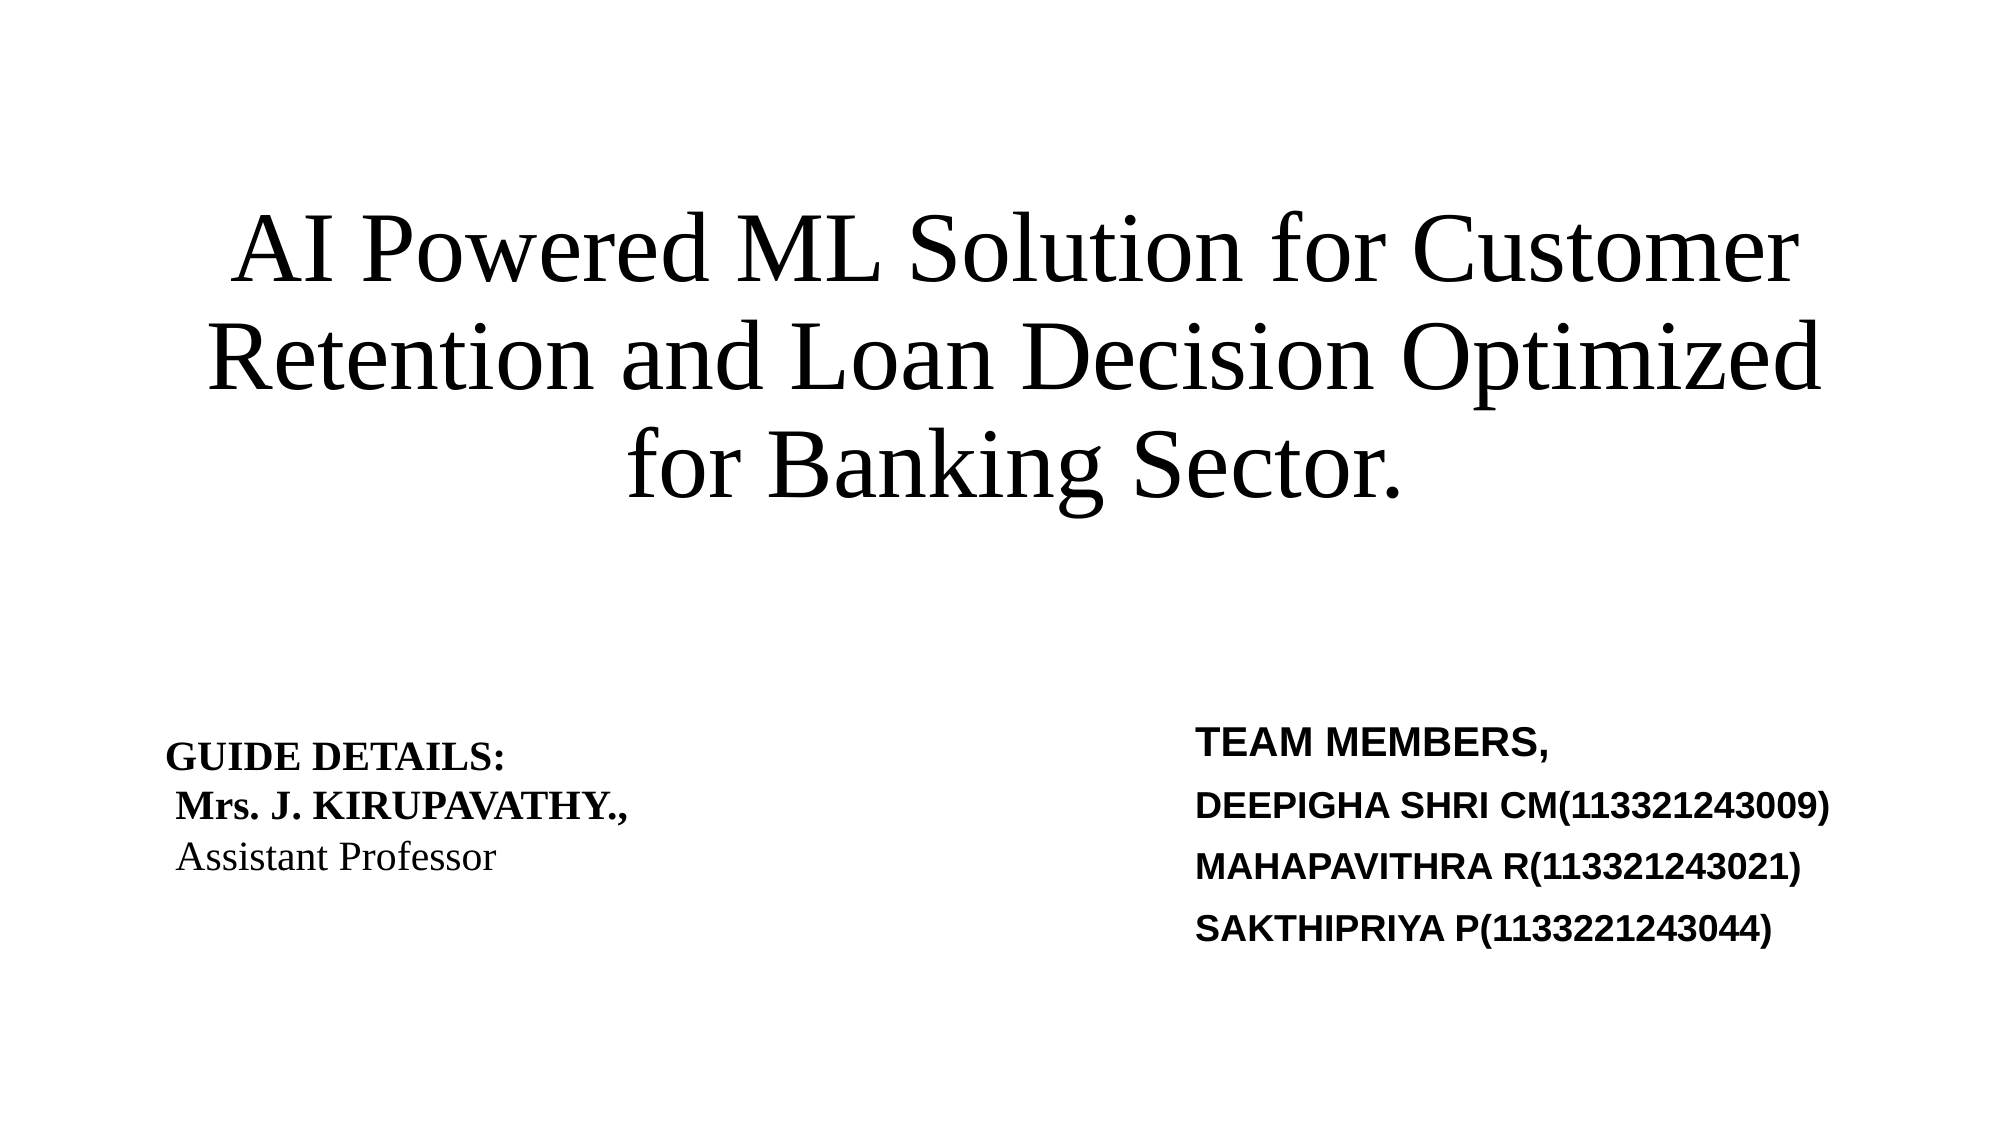

# AI Powered ML Solution for Customer Retention and Loan Decision Optimized for Banking Sector.
TEAM MEMBERS,
DEEPIGHA SHRI CM(113321243009)
MAHAPAVITHRA R(113321243021)
SAKTHIPRIYA P(1133221243044)
GUIDE DETAILS:
 Mrs. J. KIRUPAVATHY.,
 Assistant Professor